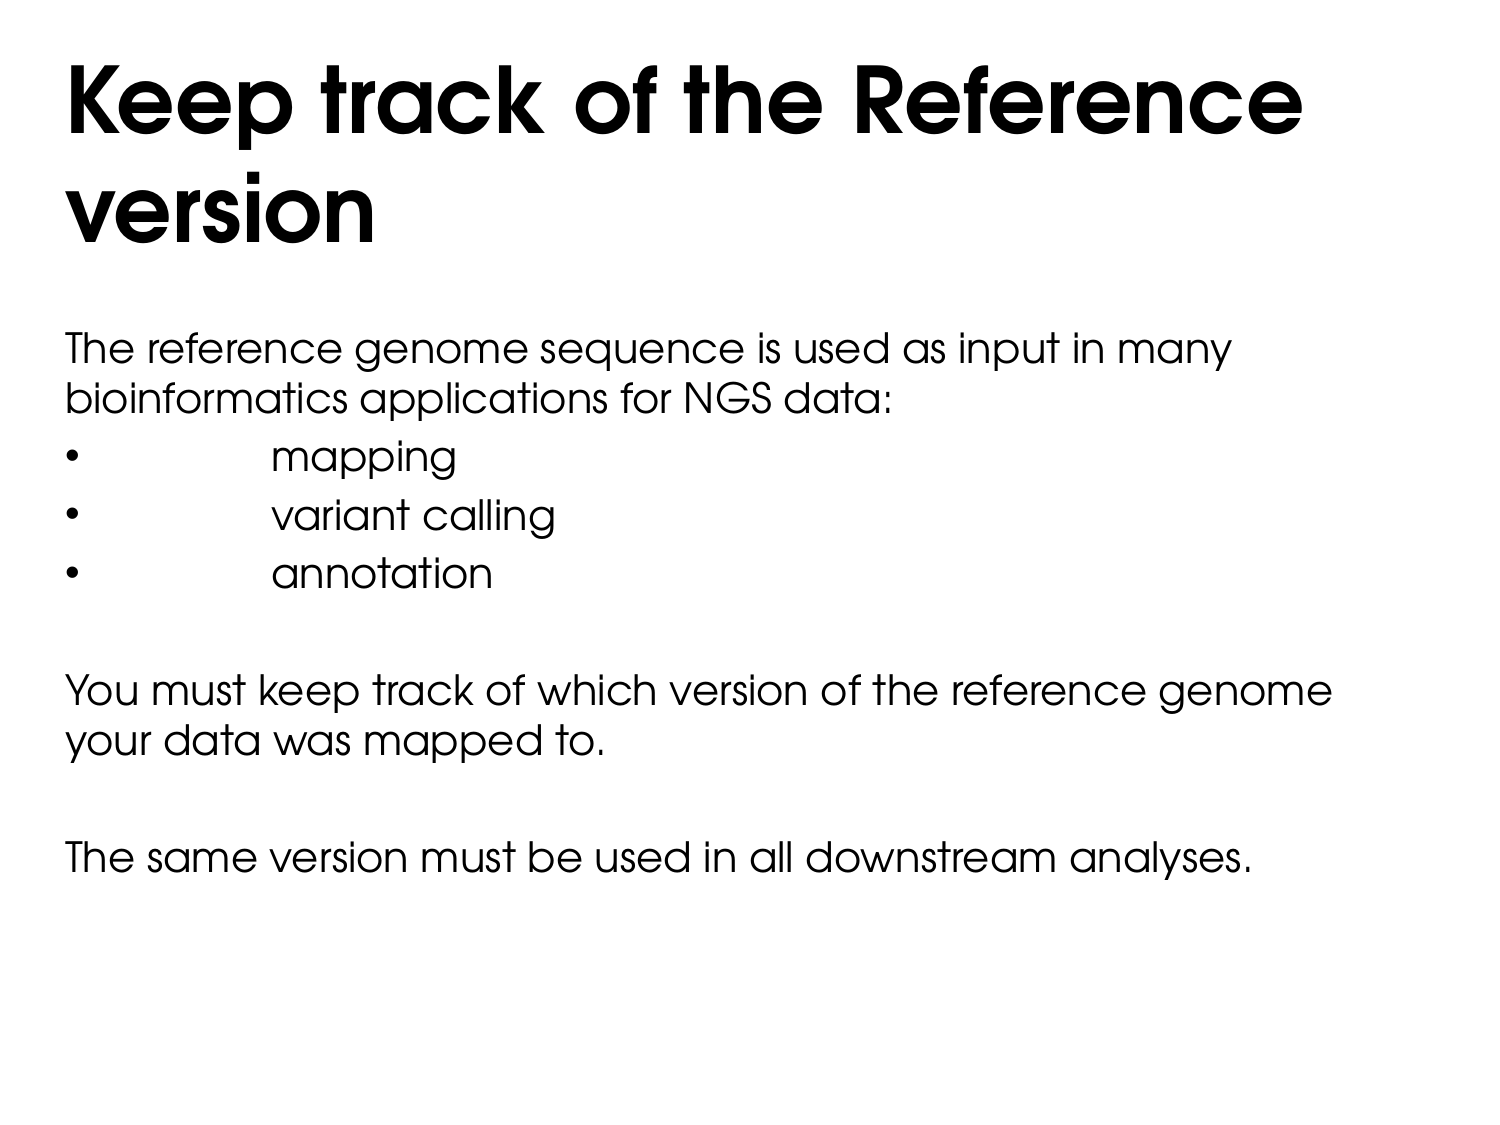

# Keep track of the Reference version
The reference genome sequence is used as input in many bioinformatics applications for NGS data:
	mapping
	variant calling
	annotation

You must keep track of which version of the reference genome your data was mapped to.

The same version must be used in all downstream analyses.